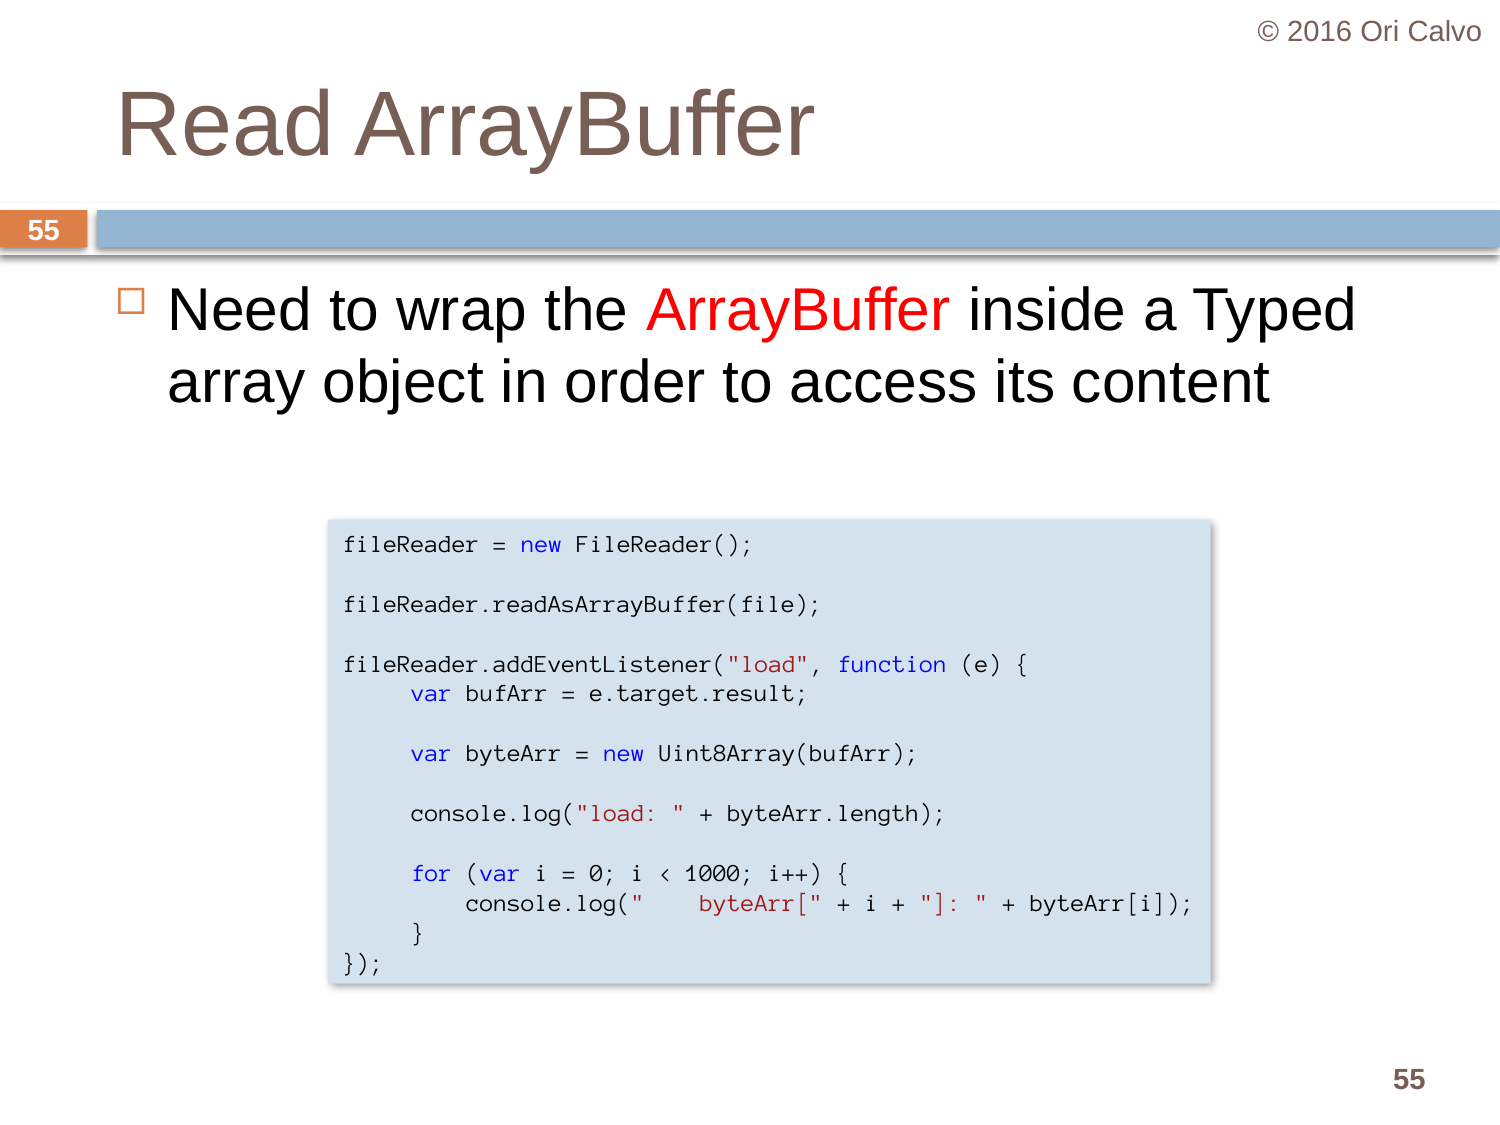

© 2016 Ori Calvo
# Read ArrayBuffer
55
Need to wrap the ArrayBuffer inside a Typed array object in order to access its content
fileReader = new FileReader();

fileReader.readAsArrayBuffer(file);

fileReader.addEventListener("load", function (e) {
     var bufArr = e.target.result;

     var byteArr = new Uint8Array(bufArr);

     console.log("load: " + byteArr.length);

     for (var i = 0; i < 1000; i++) {
         console.log("    byteArr[" + i + "]: " + byteArr[i]);
     }
});